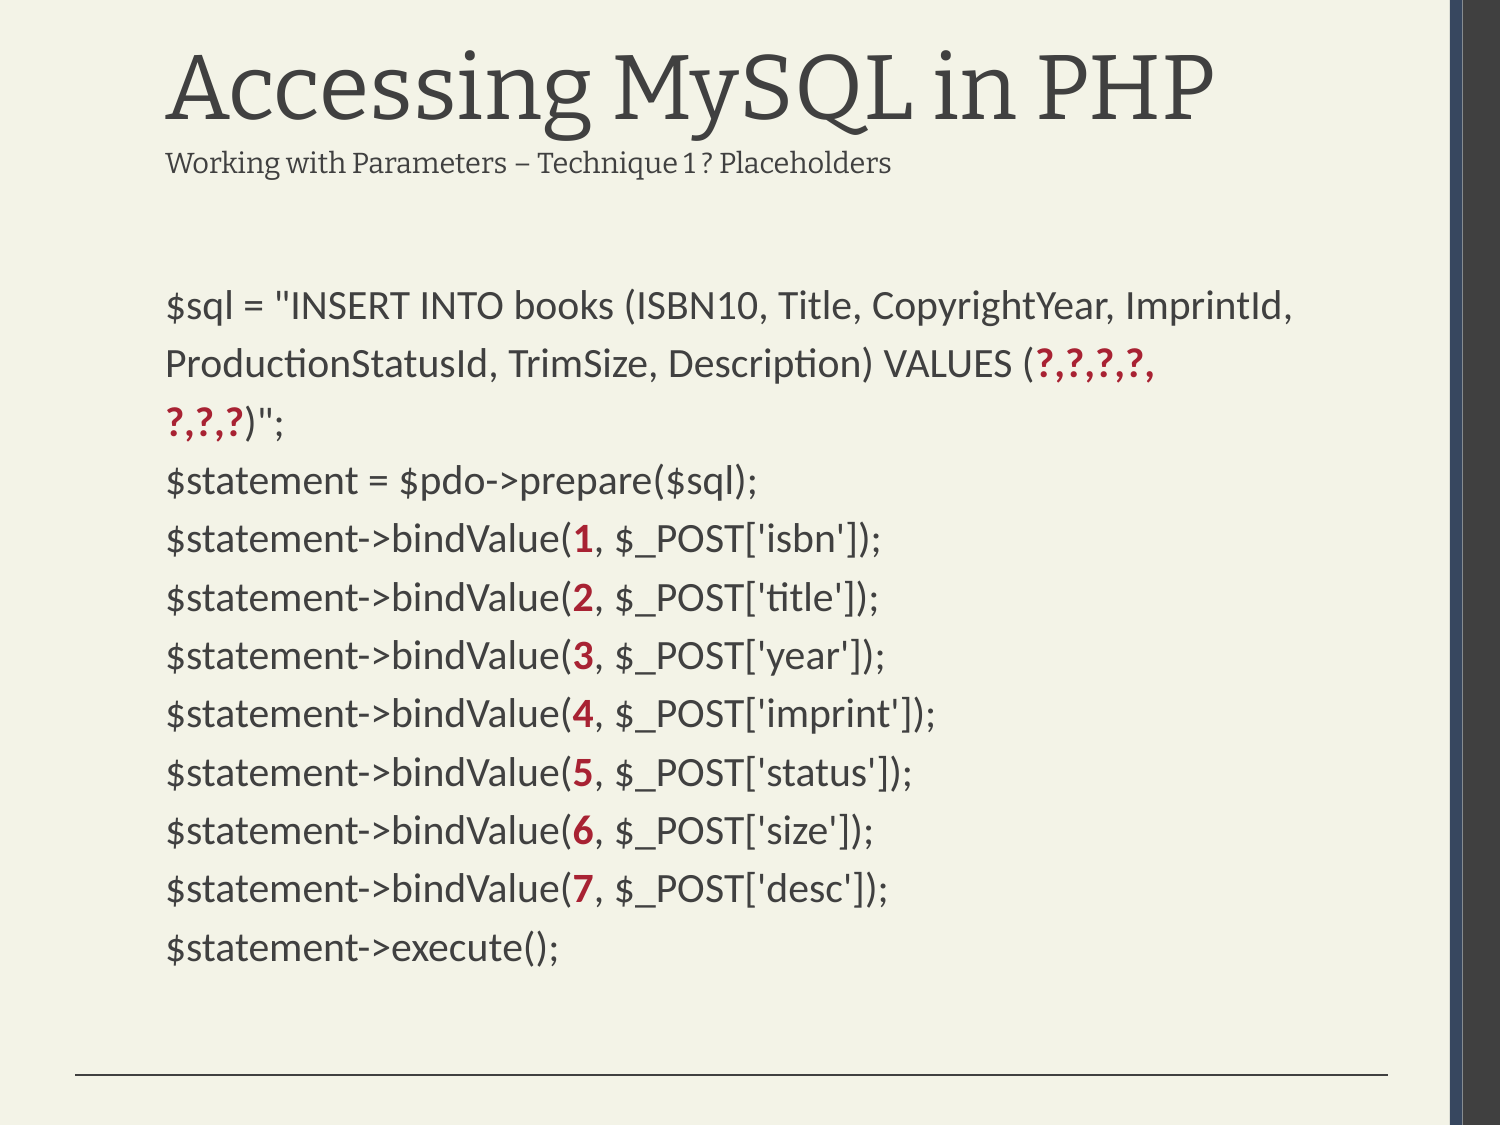

# Accessing MySQL in PHP
Working with Parameters – Technique 1 ? Placeholders
$sql = "INSERT INTO books (ISBN10, Title, CopyrightYear, ImprintId,
ProductionStatusId, TrimSize, Description) VALUES (?,?,?,?,
?,?,?)";
$statement = $pdo->prepare($sql);
$statement->bindValue(1, $_POST['isbn']);
$statement->bindValue(2, $_POST['title']);
$statement->bindValue(3, $_POST['year']);
$statement->bindValue(4, $_POST['imprint']);
$statement->bindValue(5, $_POST['status']);
$statement->bindValue(6, $_POST['size']);
$statement->bindValue(7, $_POST['desc']);
$statement->execute();